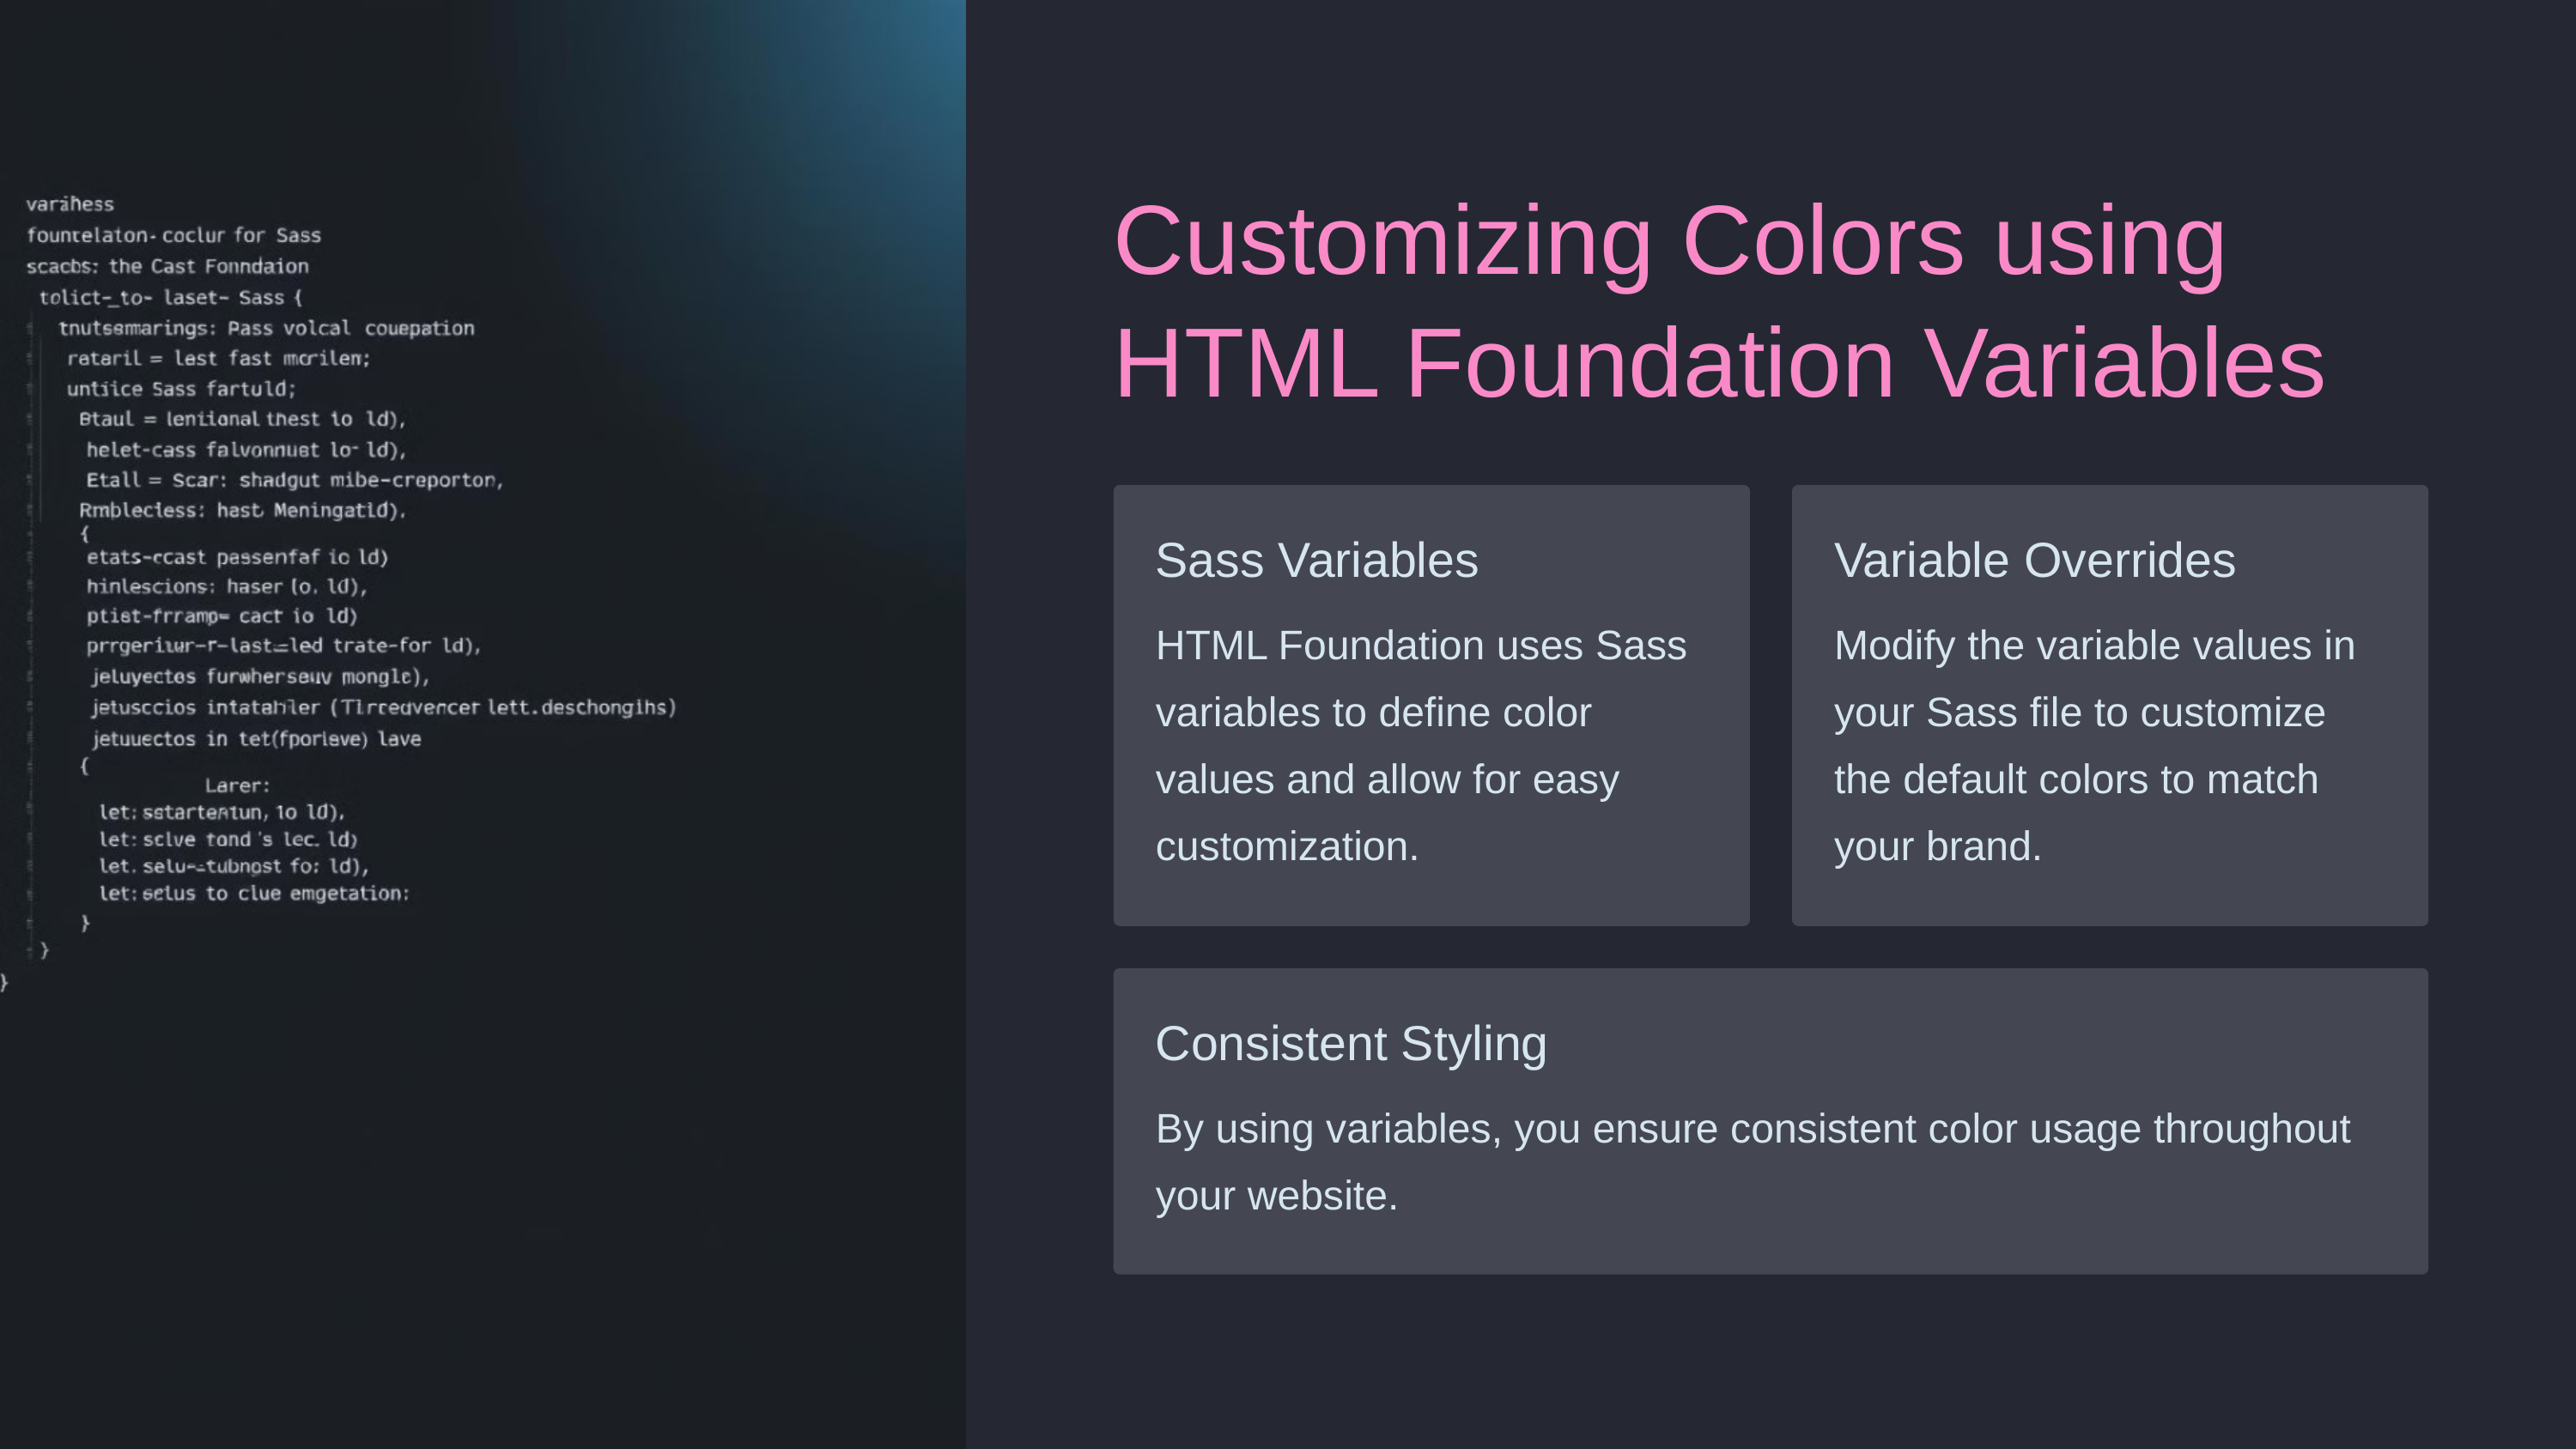

Customizing Colors using HTML Foundation Variables

Sass Variables
Variable Overrides
HTML Foundation uses Sass variables to define color values and allow for easy customization.
Modify the variable values in your Sass file to customize the default colors to match your brand.

Consistent Styling
By using variables, you ensure consistent color usage throughout your website.